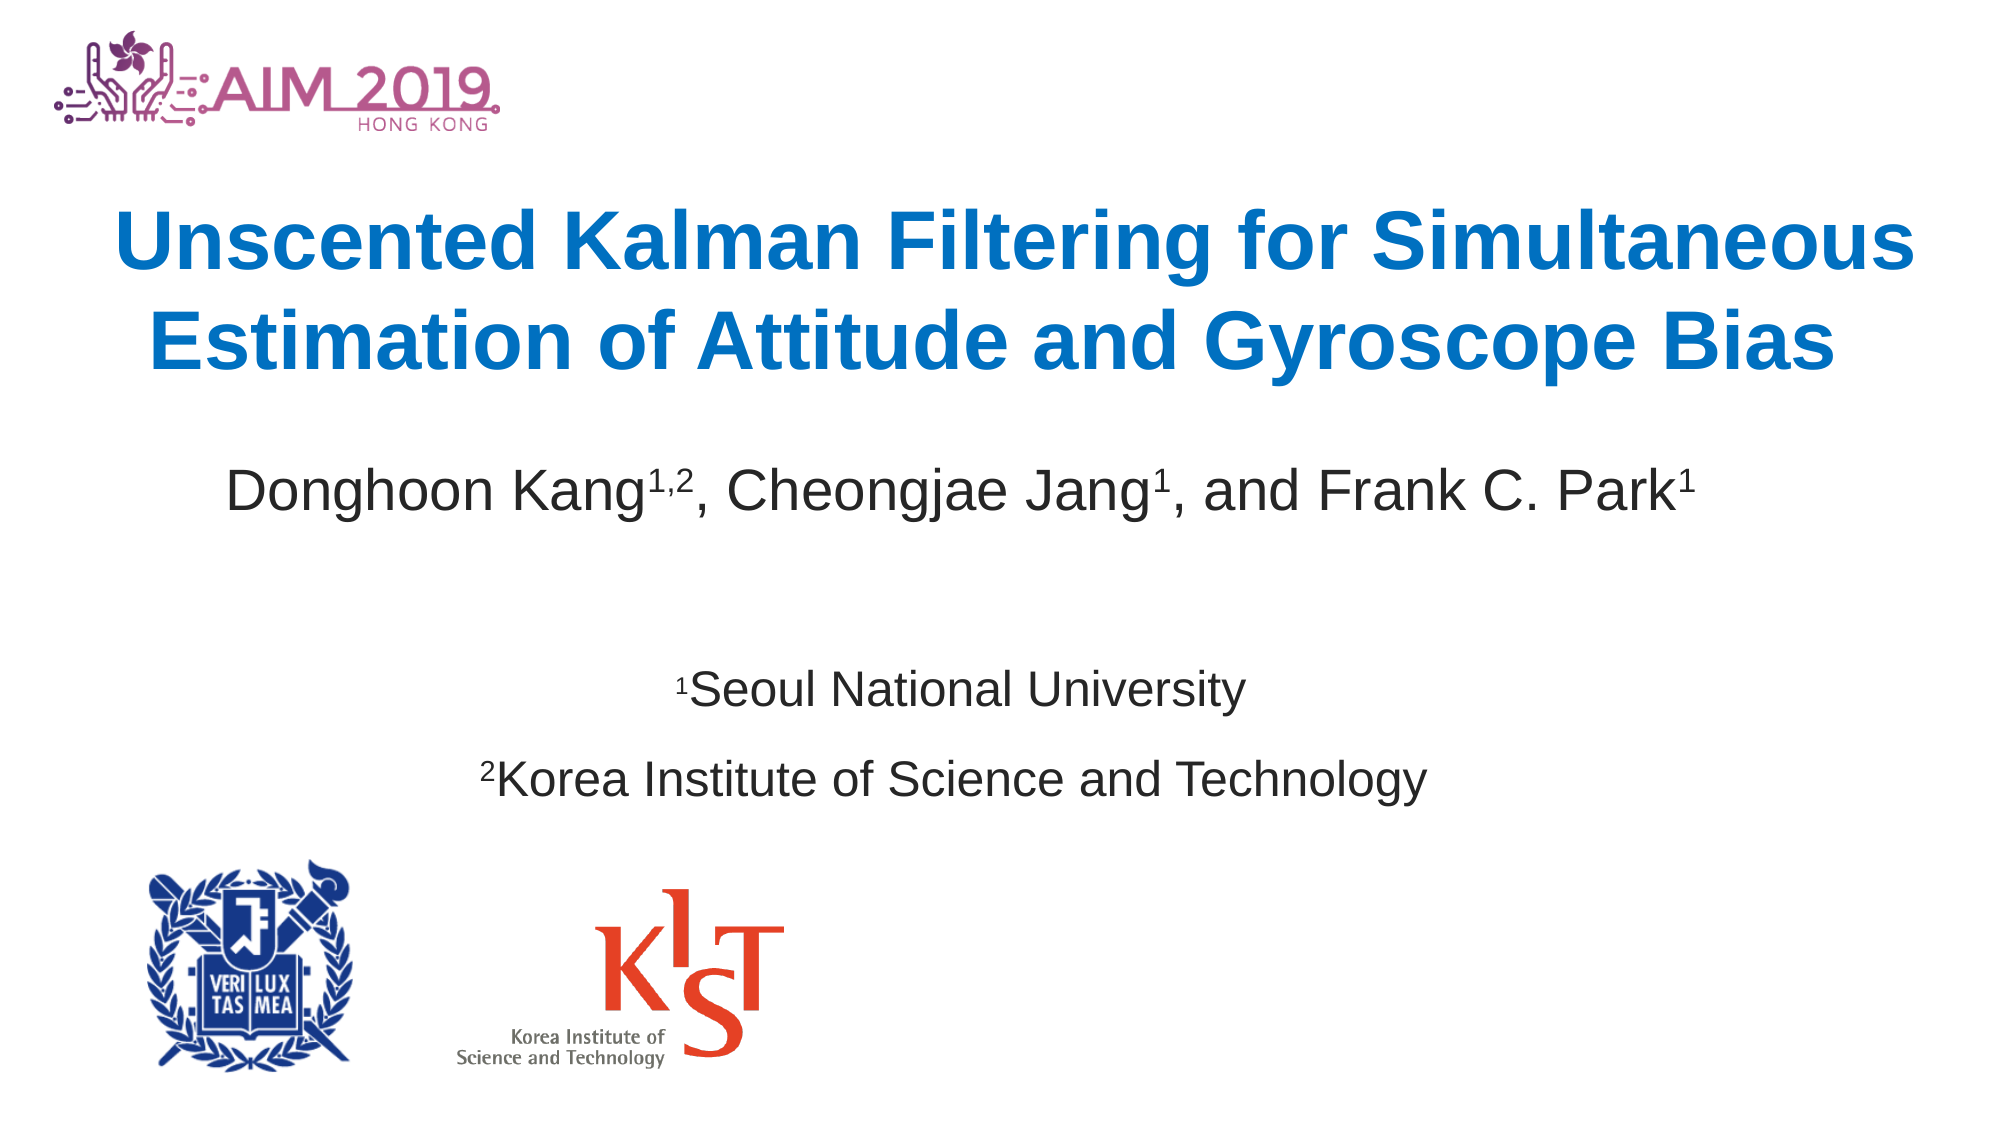

Unscented Kalman Filtering for Simultaneous Estimation of Attitude and Gyroscope Bias
Donghoon Kang1,2, Cheongjae Jang1, and Frank C. Park1

1Seoul National University
2Korea Institute of Science and Technology